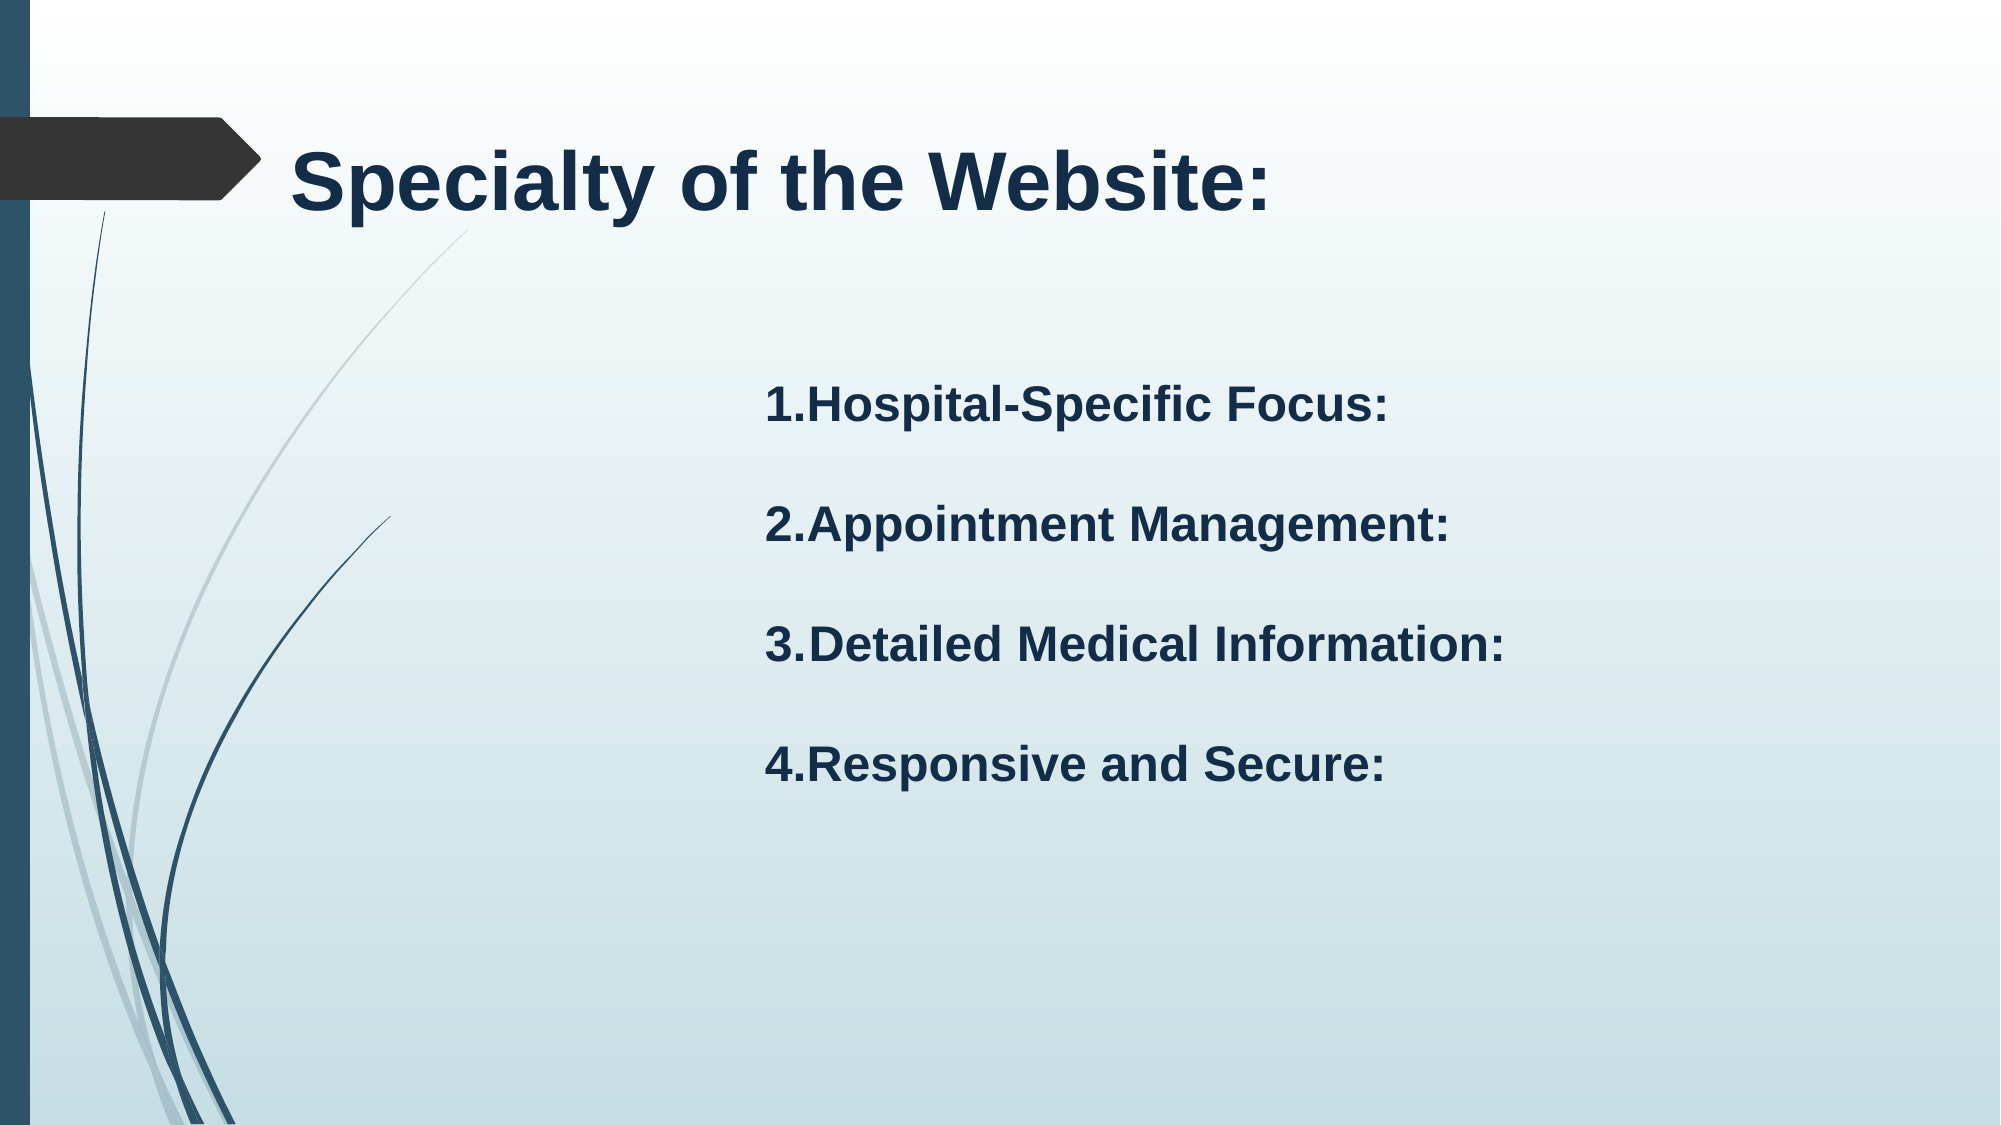

# Specialty of the Website: 1.Hospital-Specific Focus: 2.Appointment Management: 3.Detailed Medical Information: 4.Responsive and Secure: